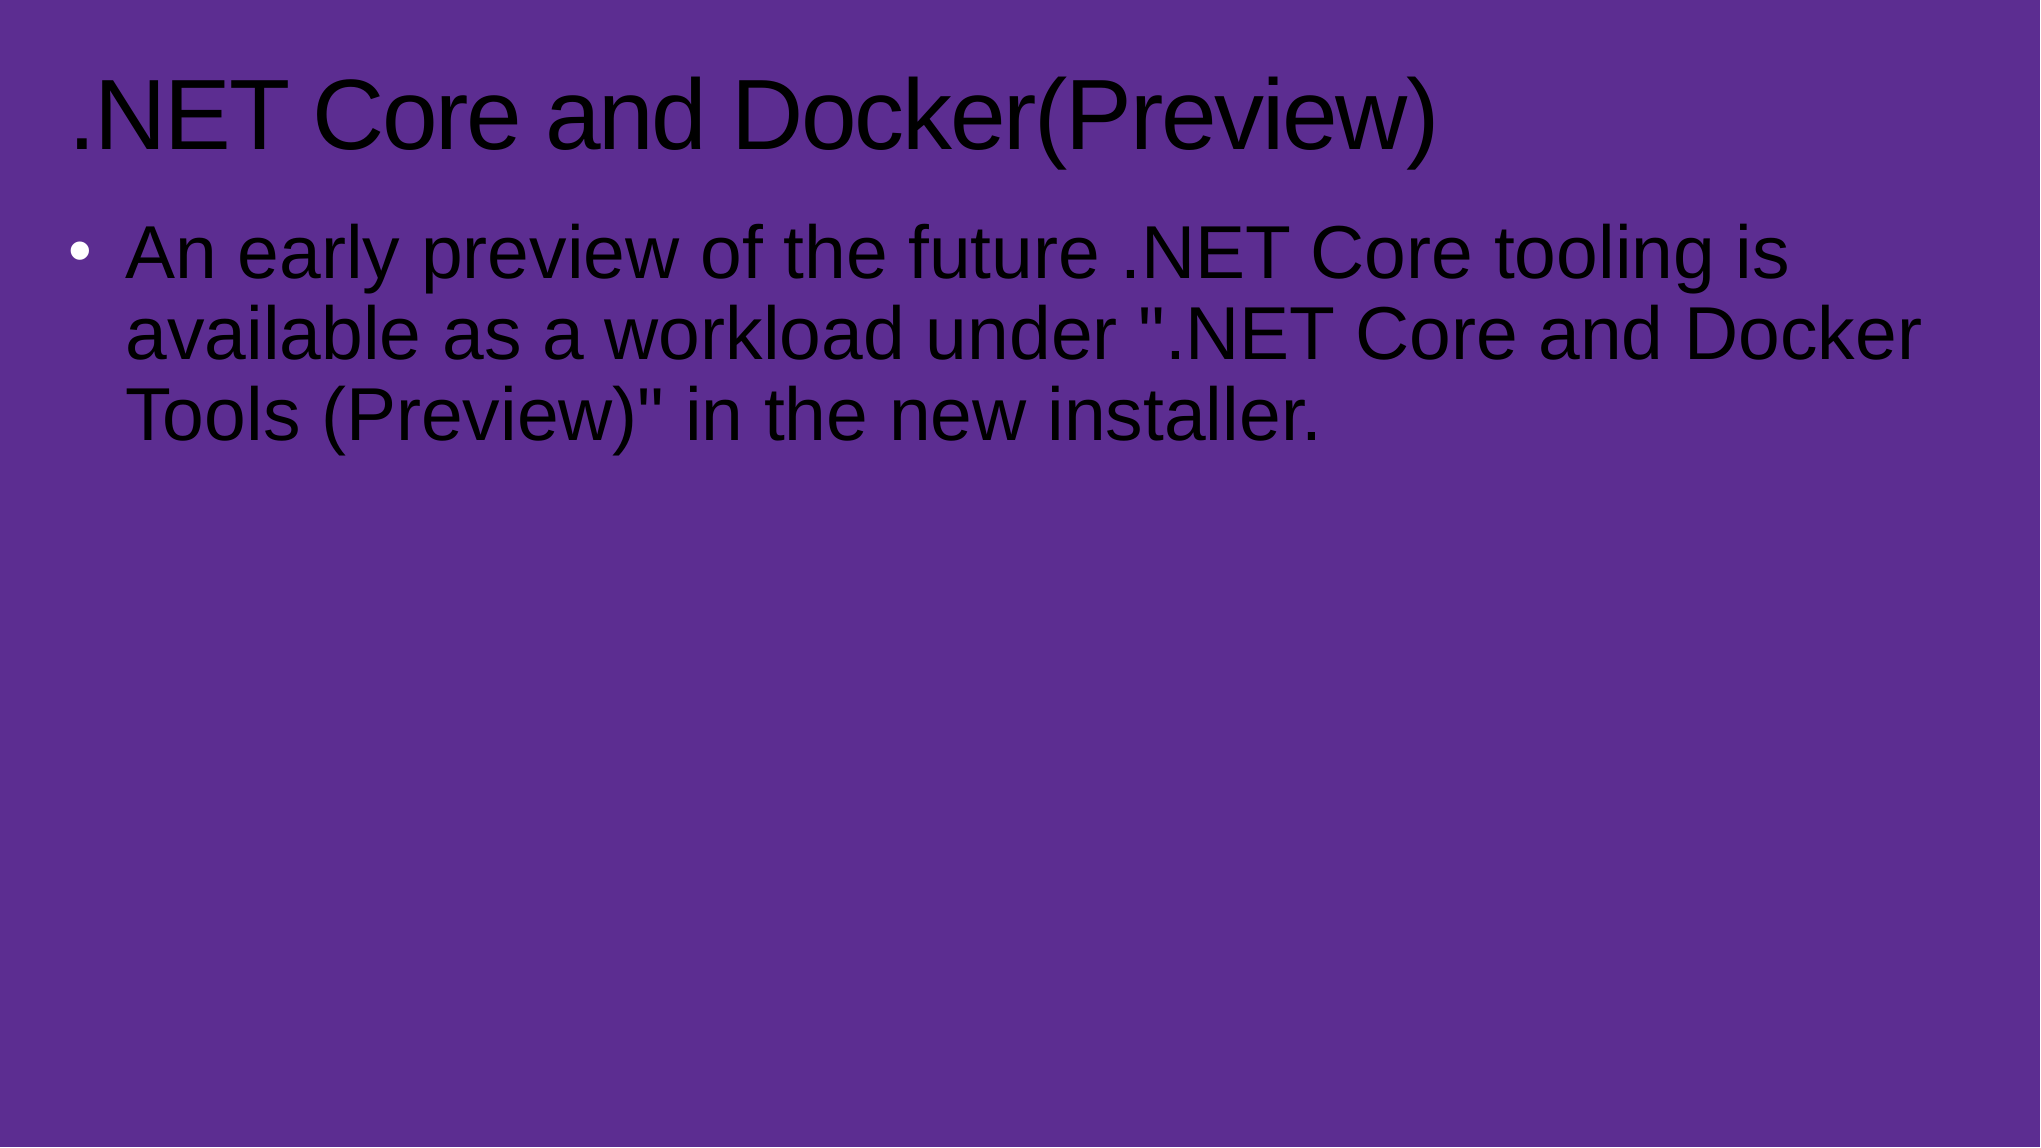

# .NET Core and Docker(Preview)
An early preview of the future .NET Core tooling is available as a workload under ".NET Core and Docker Tools (Preview)" in the new installer.